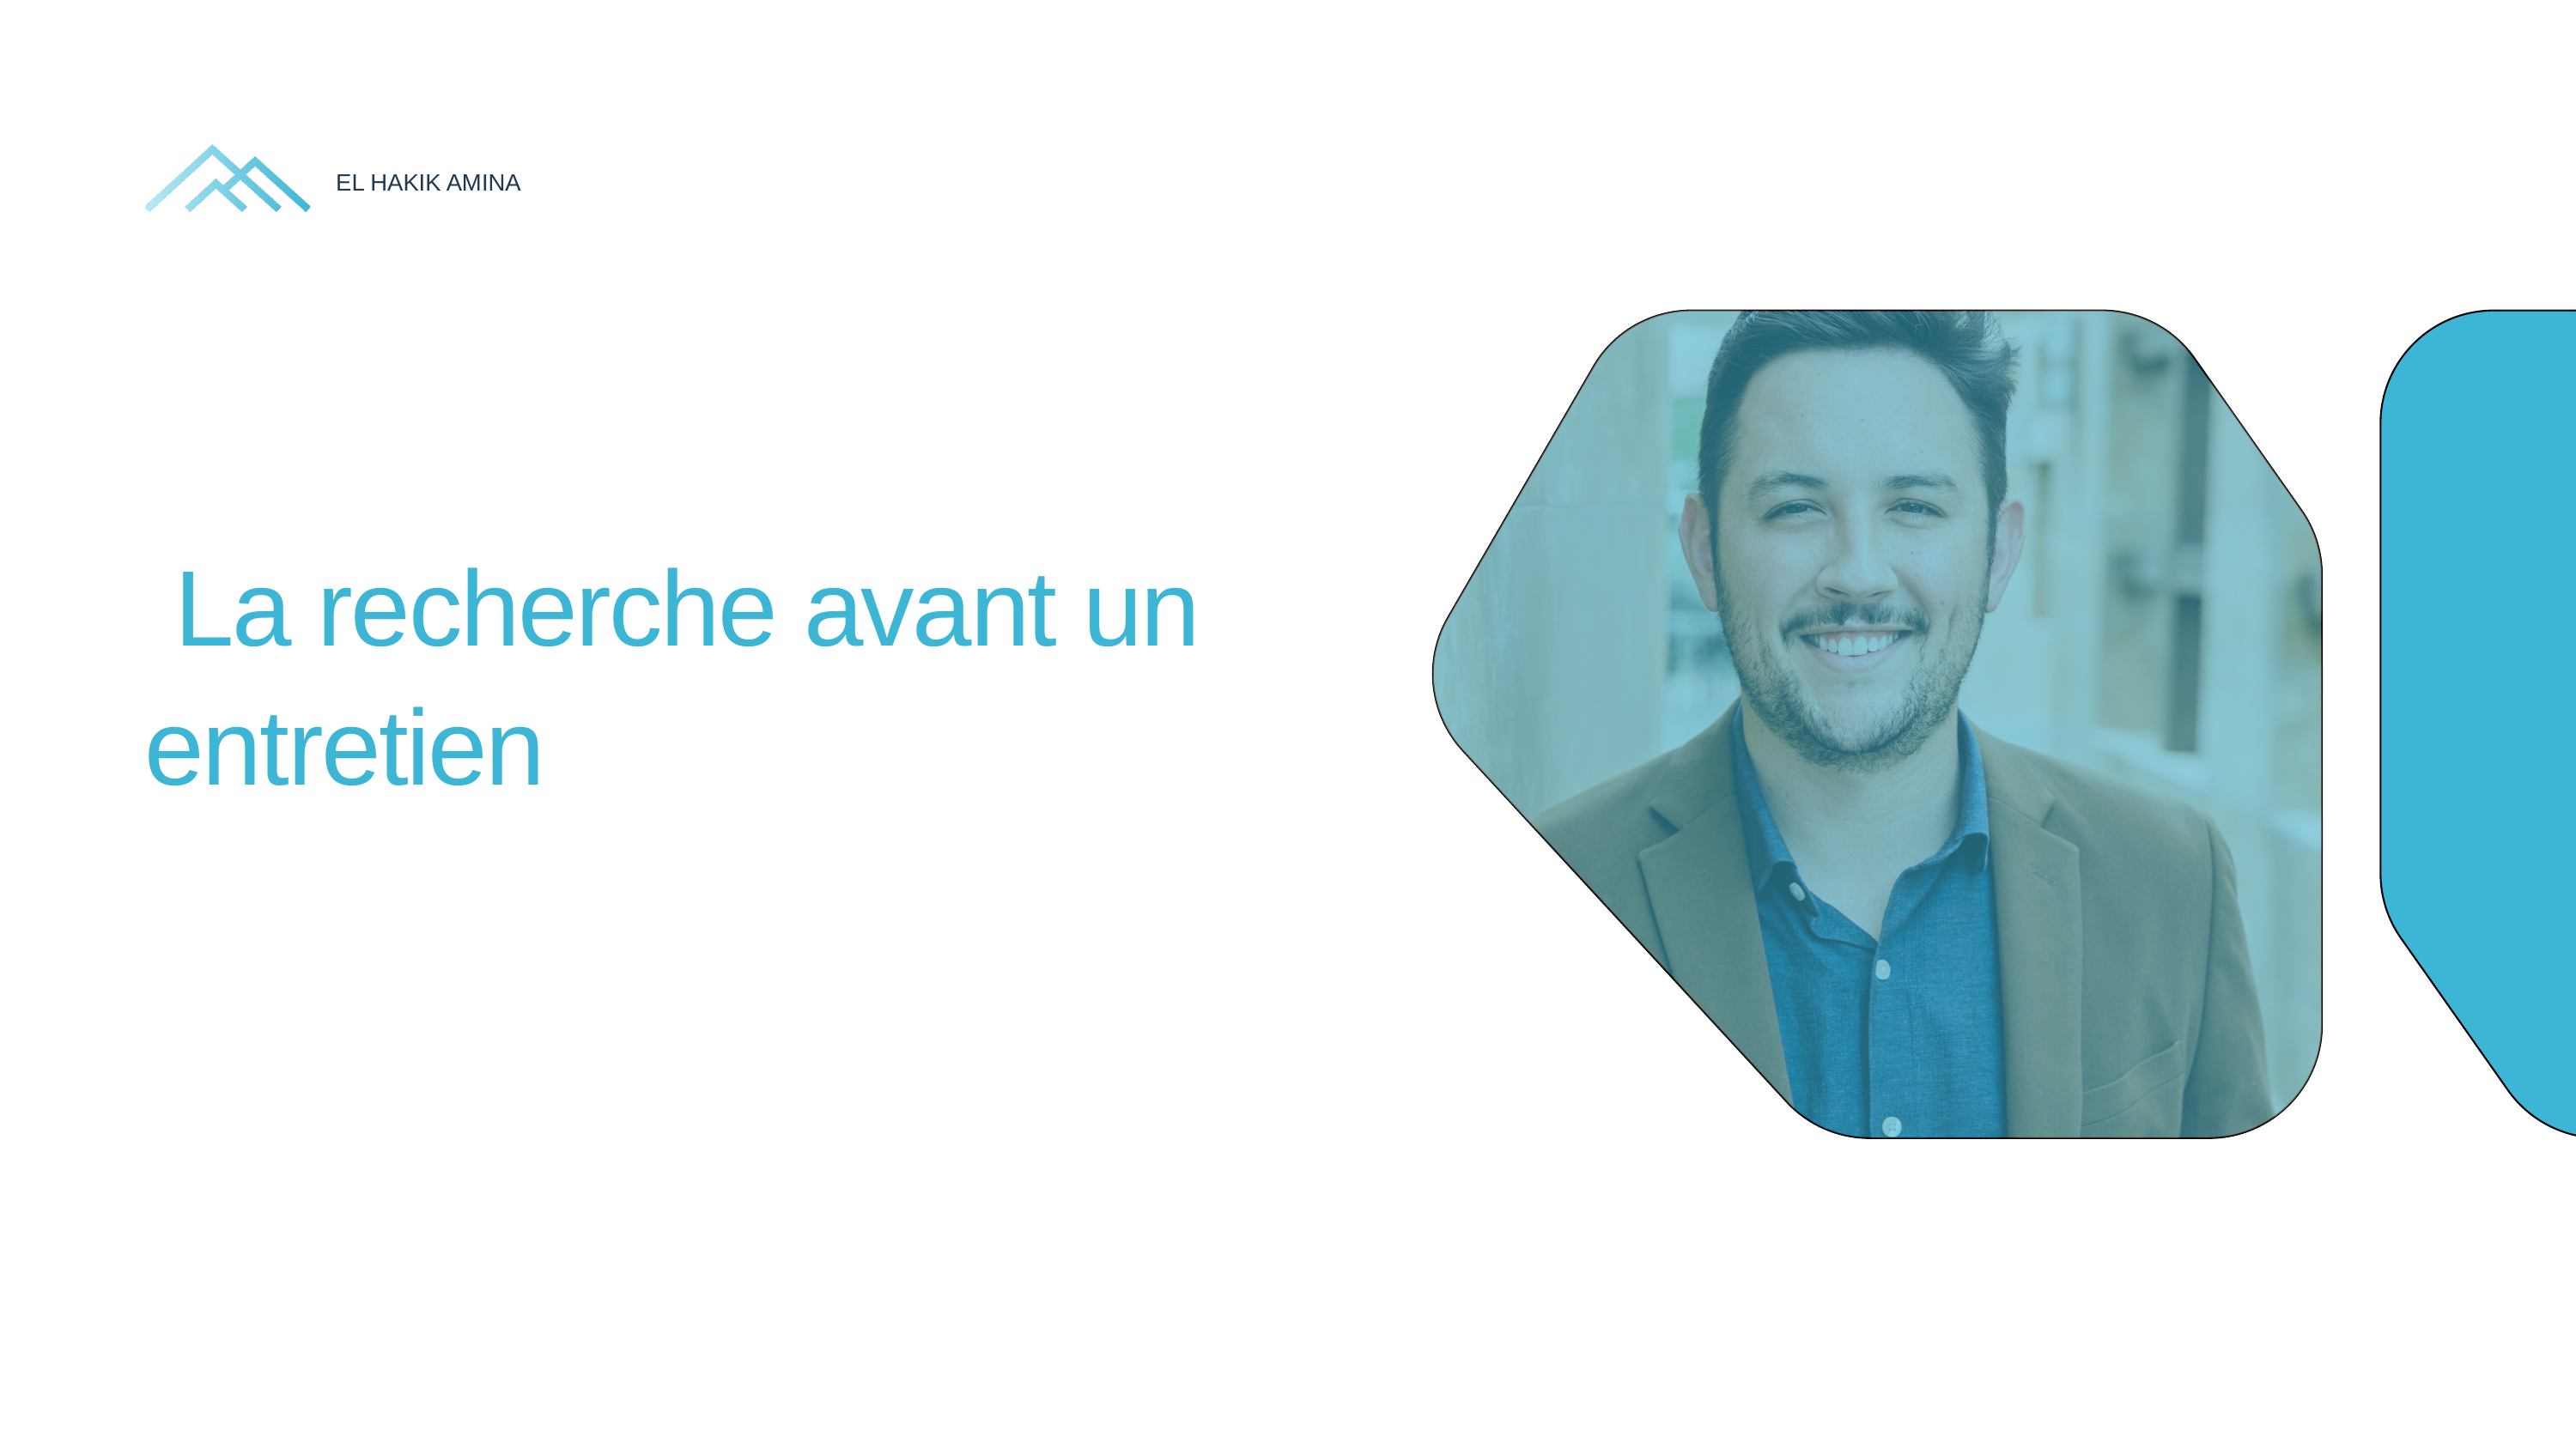

EL HAKIK AMINA

 La recherche avant un entretien